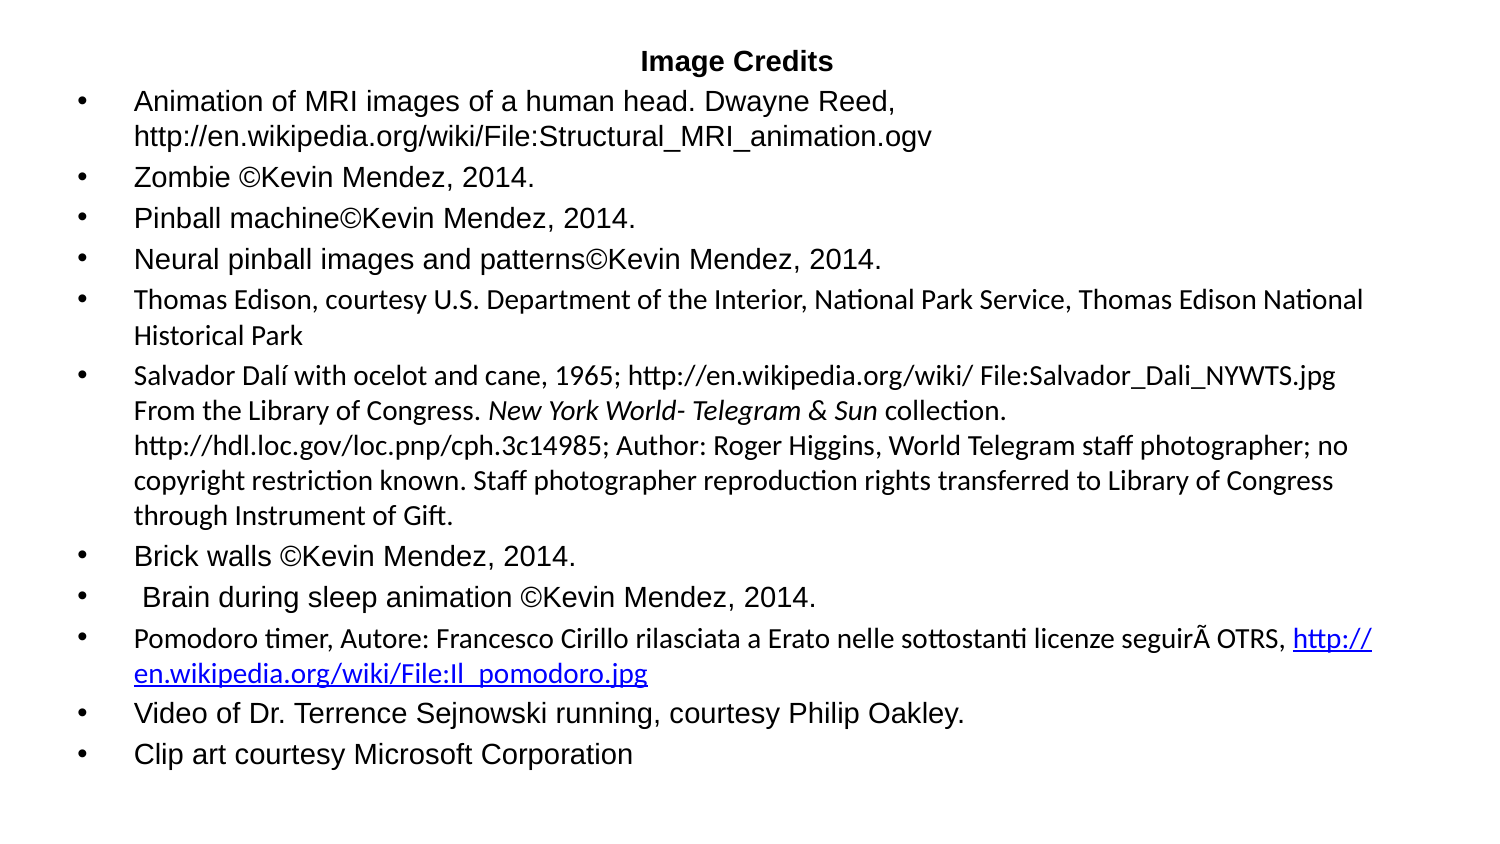

Image Credits
Animation of MRI images of a human head. Dwayne Reed, http://en.wikipedia.org/wiki/File:Structural_MRI_animation.ogv
Zombie ©Kevin Mendez, 2014.
Pinball machine©Kevin Mendez, 2014.
Neural pinball images and patterns©Kevin Mendez, 2014.
Thomas Edison, courtesy U.S. Department of the Interior, National Park Service, Thomas Edison National Historical Park
Salvador Dalí with ocelot and cane, 1965; http://en.wikipedia.org/wiki/ File:Salvador_Dali_NYWTS.jpg From the Library of Congress. New York World- Telegram & Sun collection. http://hdl.loc.gov/loc.pnp/cph.3c14985; Author: Roger Higgins, World Telegram staff photographer; no copyright restriction known. Staff photographer reproduction rights transferred to Library of Congress through Instrument of Gift.
Brick walls ©Kevin Mendez, 2014.
 Brain during sleep animation ©Kevin Mendez, 2014.
Pomodoro timer, Autore: Francesco Cirillo rilasciata a Erato nelle sottostanti licenze seguirÃ OTRS, http://en.wikipedia.org/wiki/File:Il_pomodoro.jpg
Video of Dr. Terrence Sejnowski running, courtesy Philip Oakley.
Clip art courtesy Microsoft Corporation